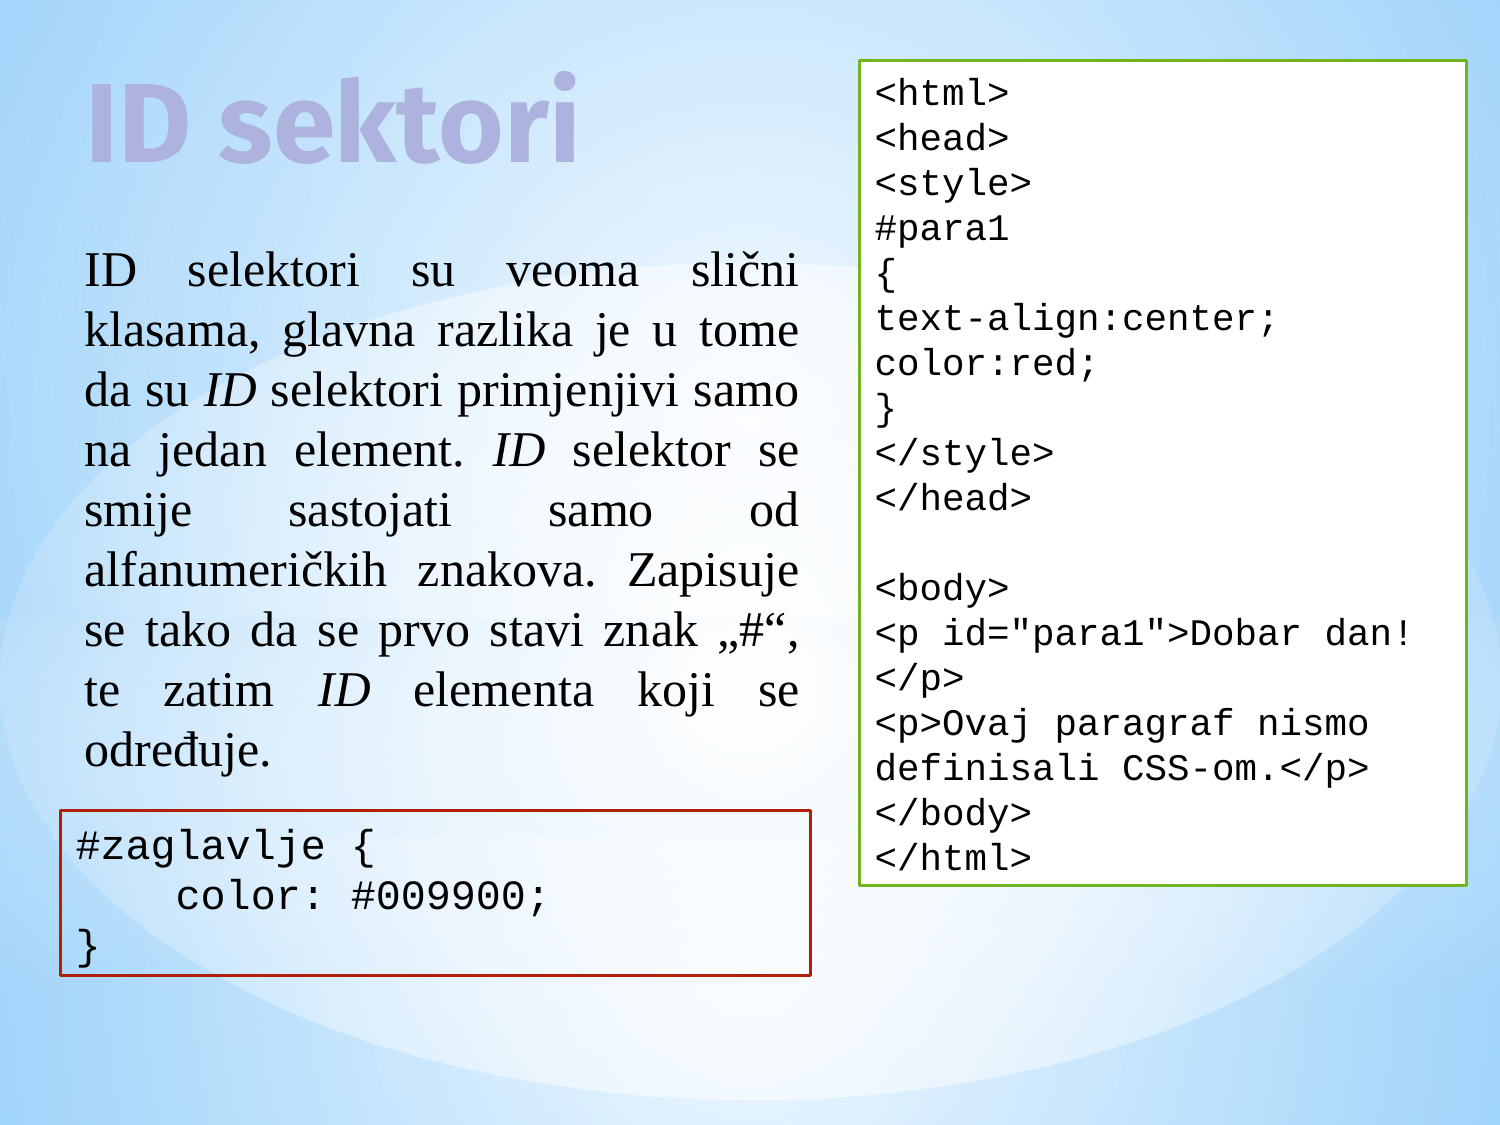

ID sektori
<html>
<head>
<style>
#para1
{
text-align:center;
color:red;
}
</style>
</head>

<body>
<p id="para1">Dobar dan!</p>
<p>Ovaj paragraf nismo definisali CSS-om.</p>
</body>
</html>
ID selektori su veoma slični klasama, glavna razlika je u tome da su ID selektori primjenjivi samo na jedan element. ID selektor se smije sastojati samo od alfanumeričkih znakova. Zapisuje se tako da se prvo stavi znak „#“, te zatim ID elementa koji se određuje.
#zaglavlje { 
    color: #009900; 
}